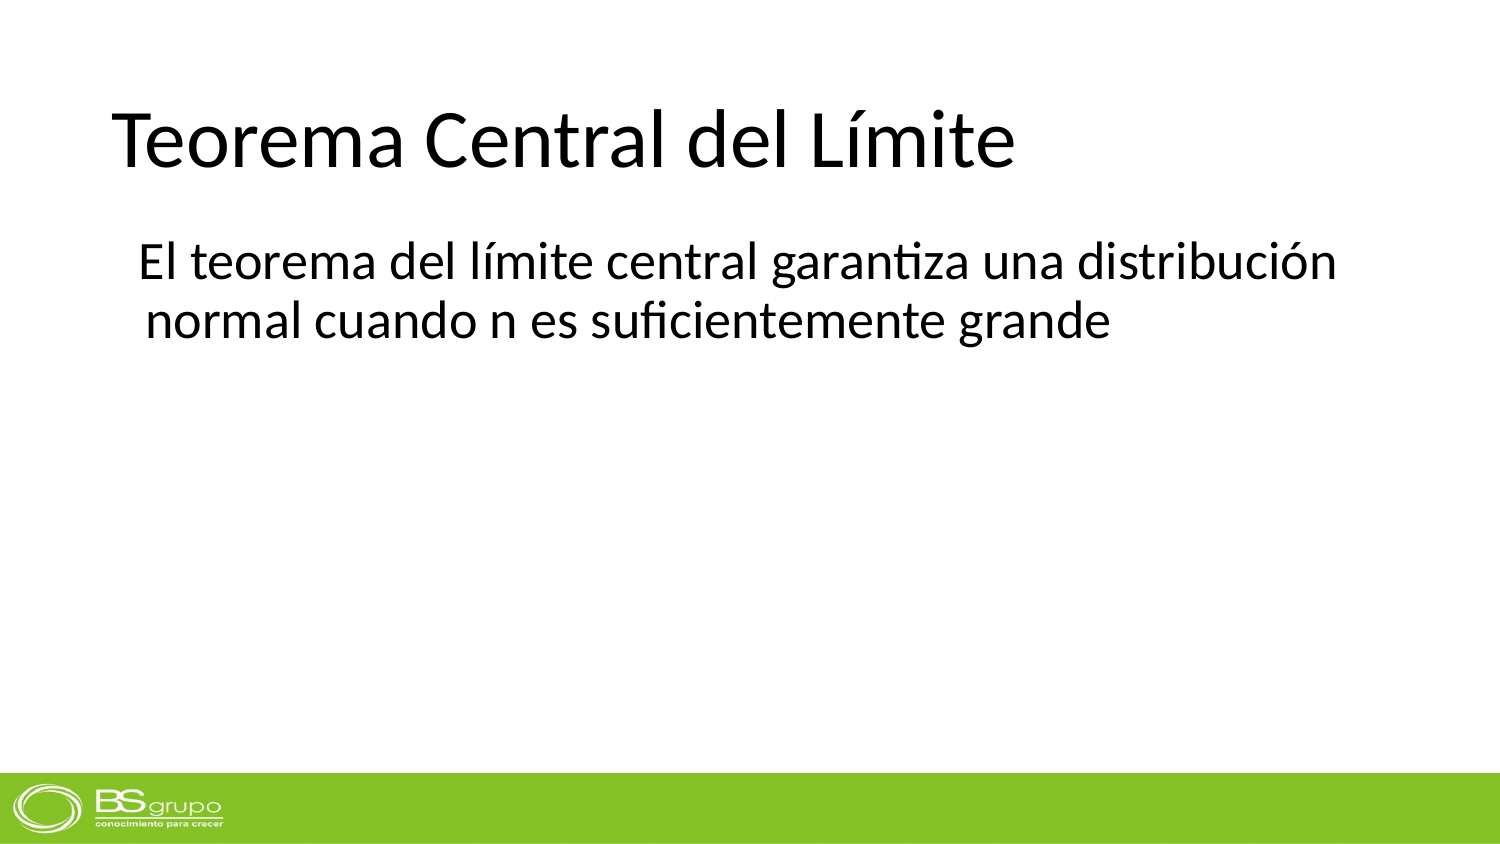

# Teorema Central del Límite

El teorema del límite central garantiza una distribución normal cuando n es suficientemente grande